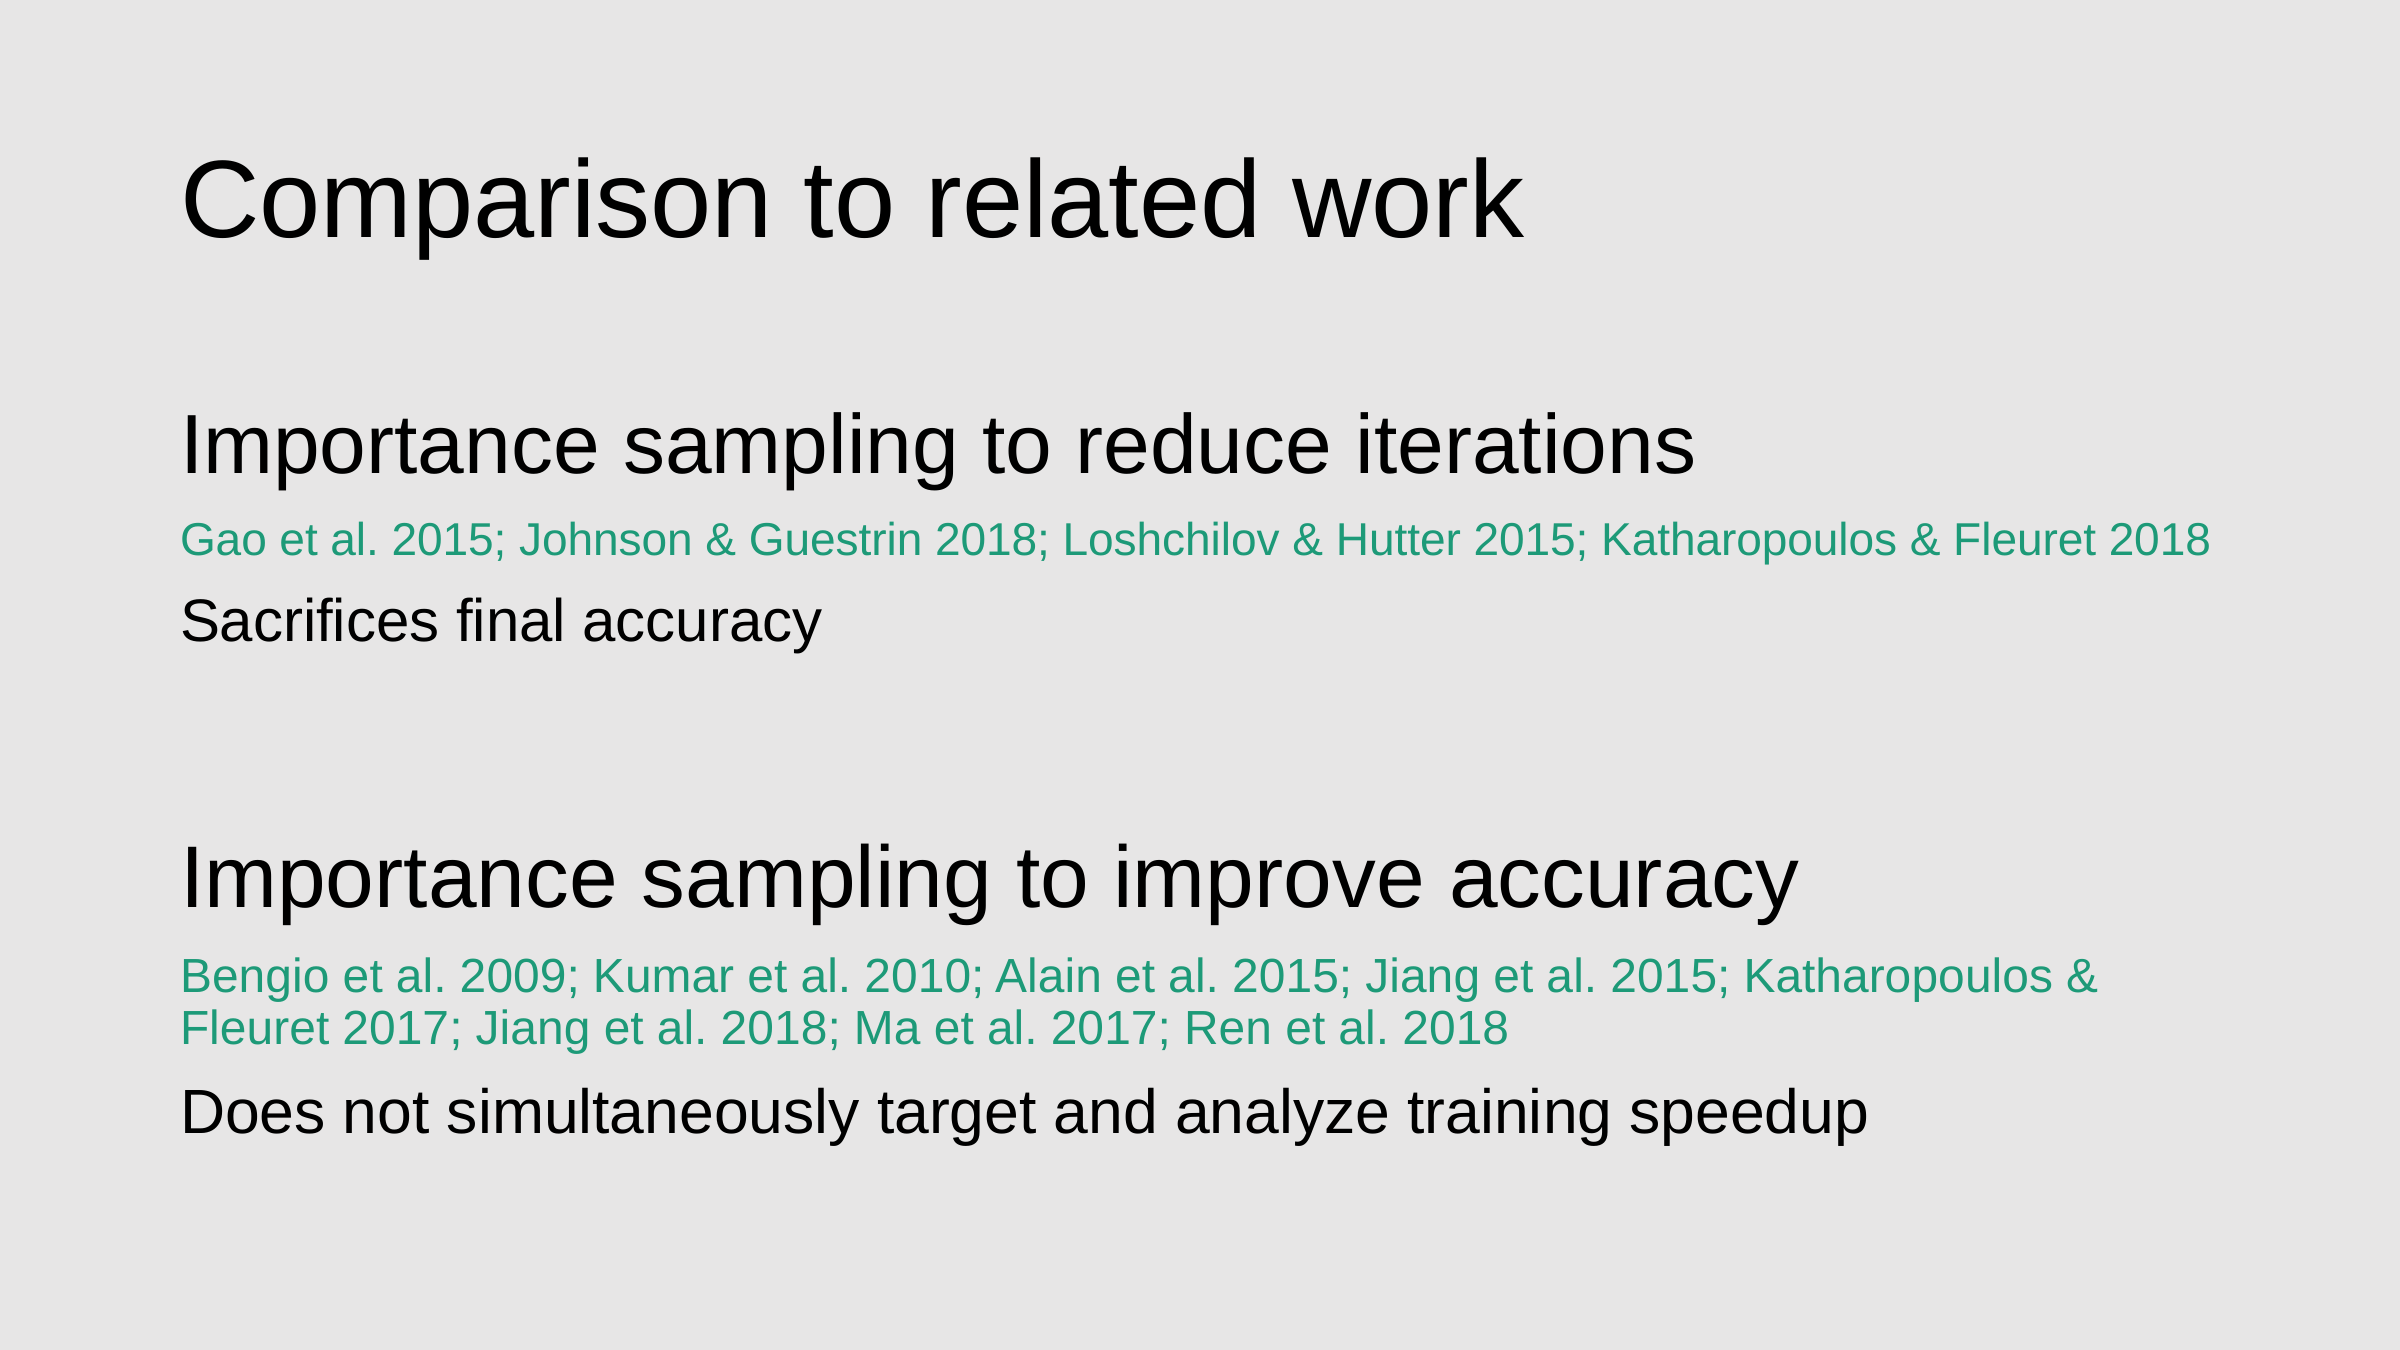

# Comparison to related work
Importance sampling to reduce iterations
Gao et al. 2015; Johnson & Guestrin 2018; Loshchilov & Hutter 2015; Katharopoulos & Fleuret 2018
Sacrifices final accuracy
Importance sampling to improve accuracy
Bengio et al. 2009; Kumar et al. 2010; Alain et al. 2015; Jiang et al. 2015; Katharopoulos & Fleuret 2017; Jiang et al. 2018; Ma et al. 2017; Ren et al. 2018
Does not simultaneously target and analyze training speedup